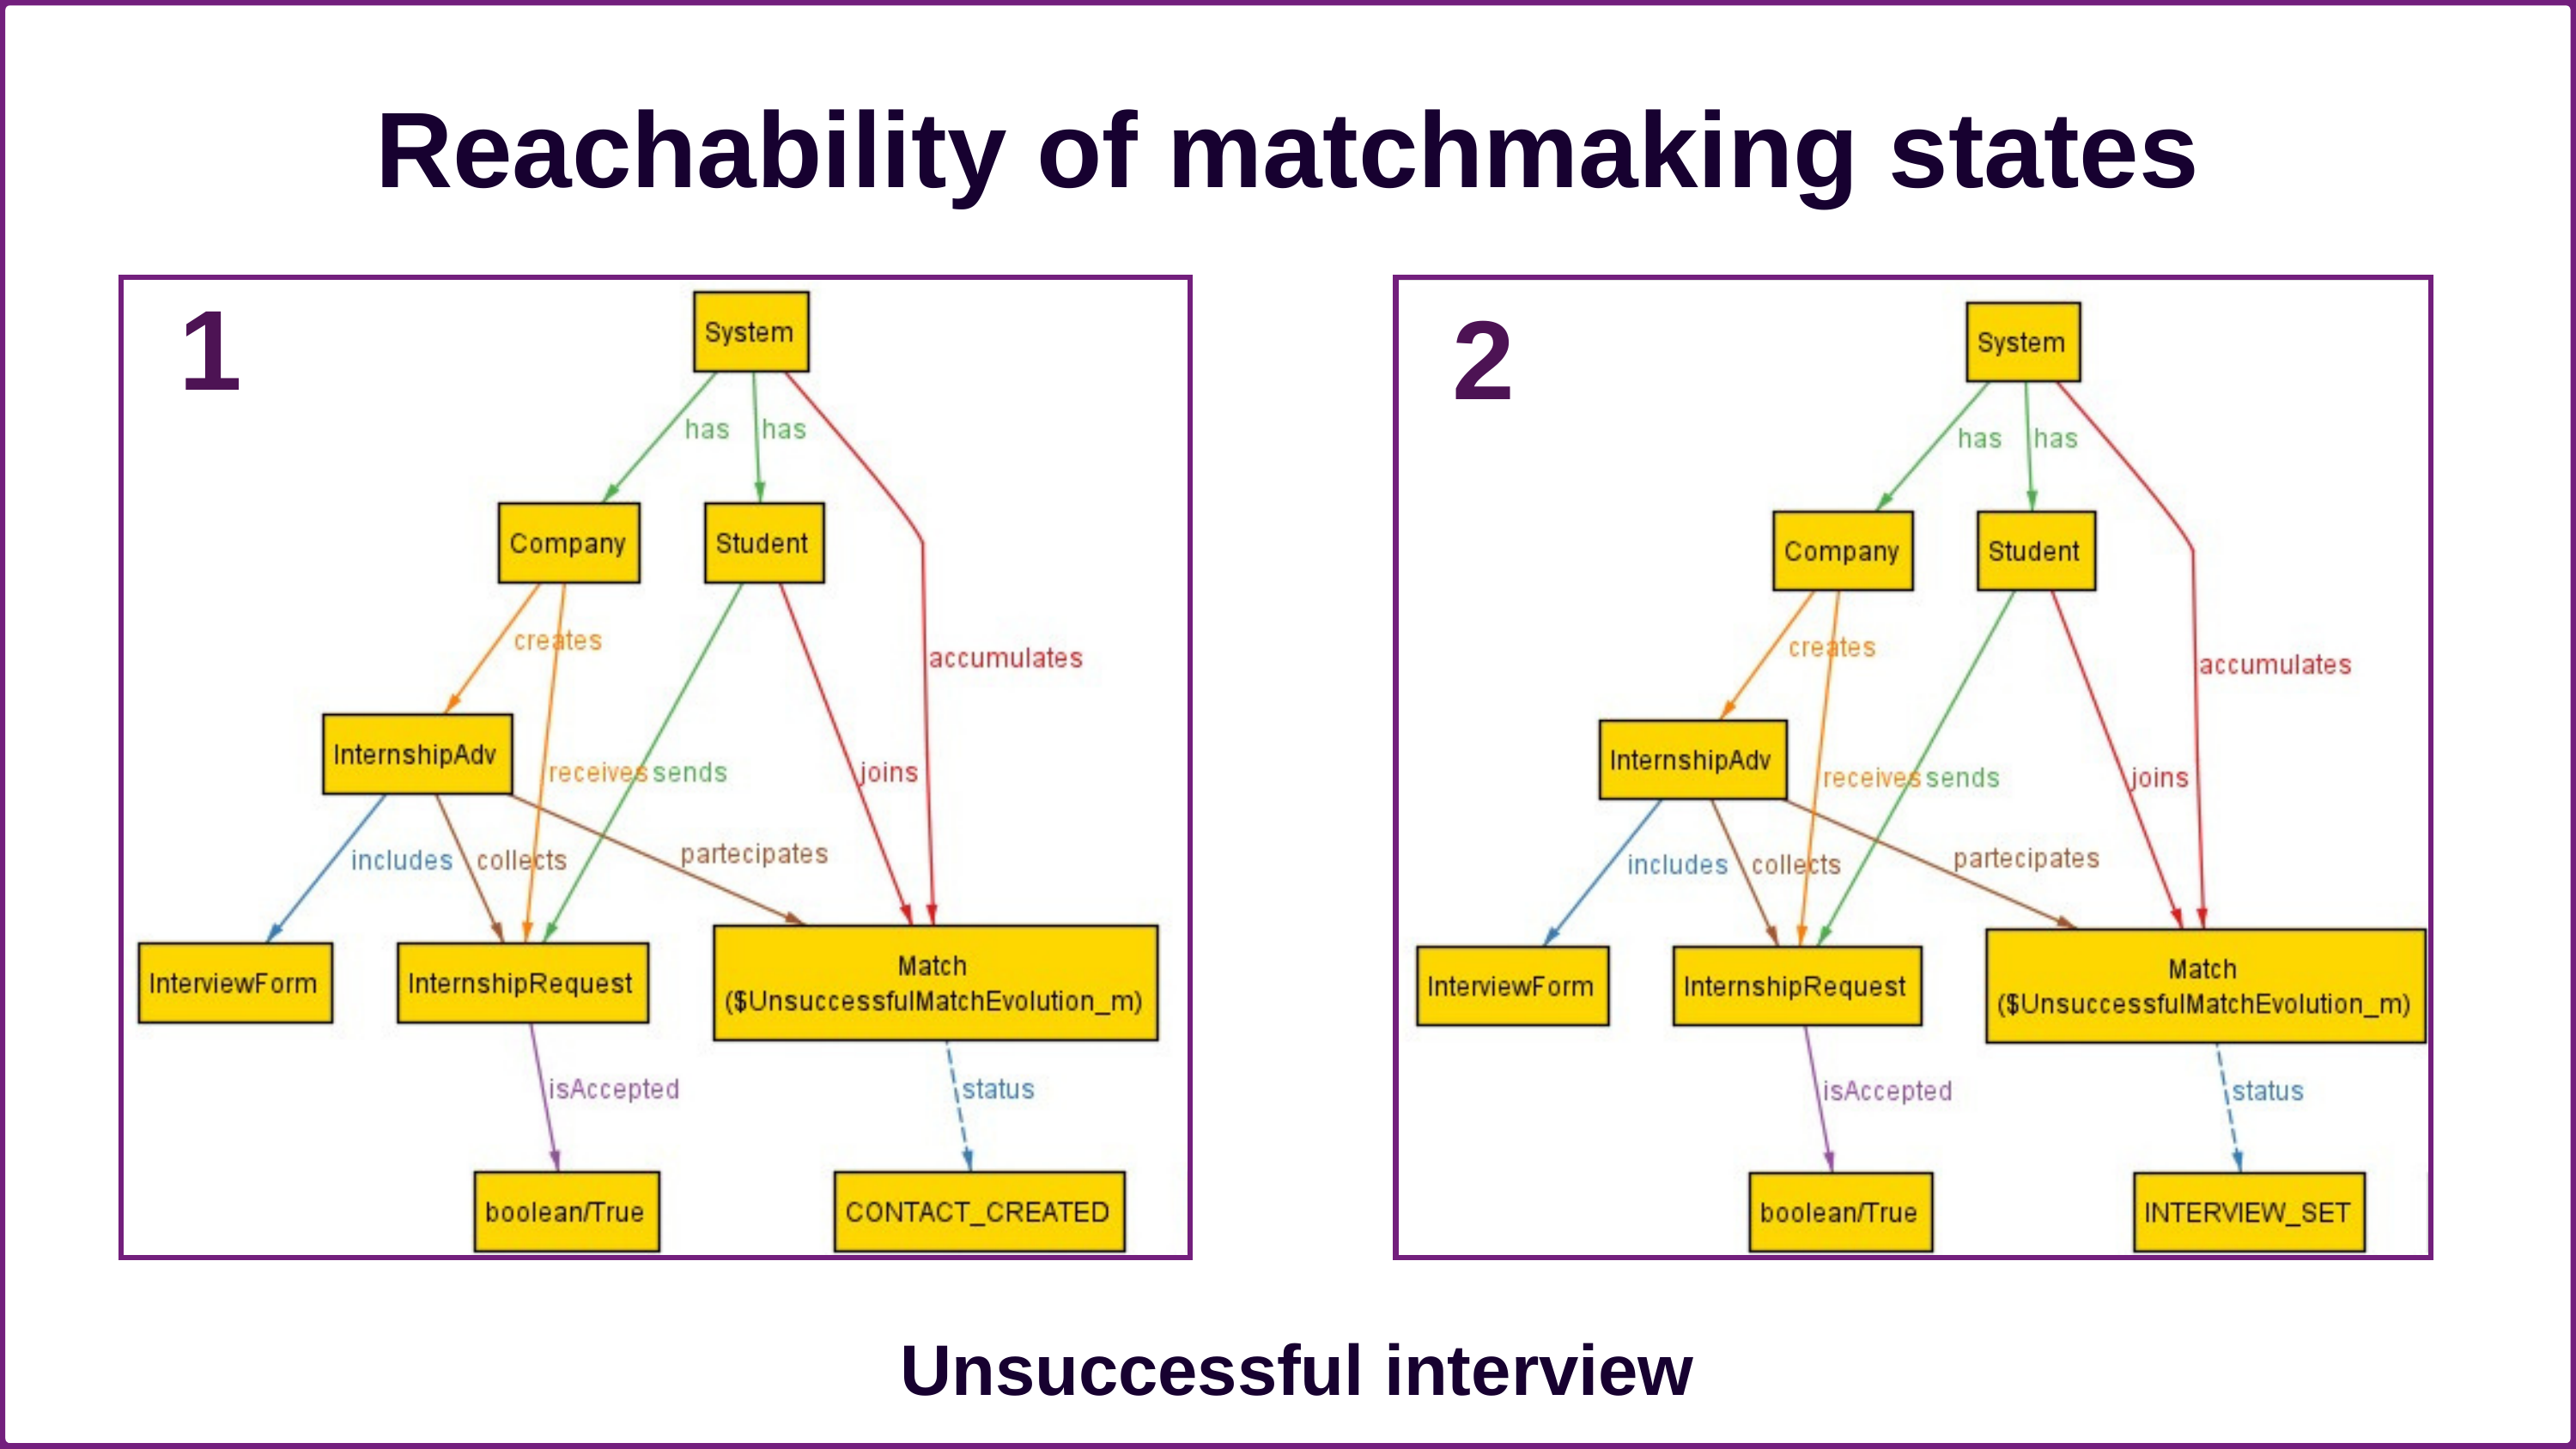

Reachability of matchmaking states

1
2
Unsuccessful interview